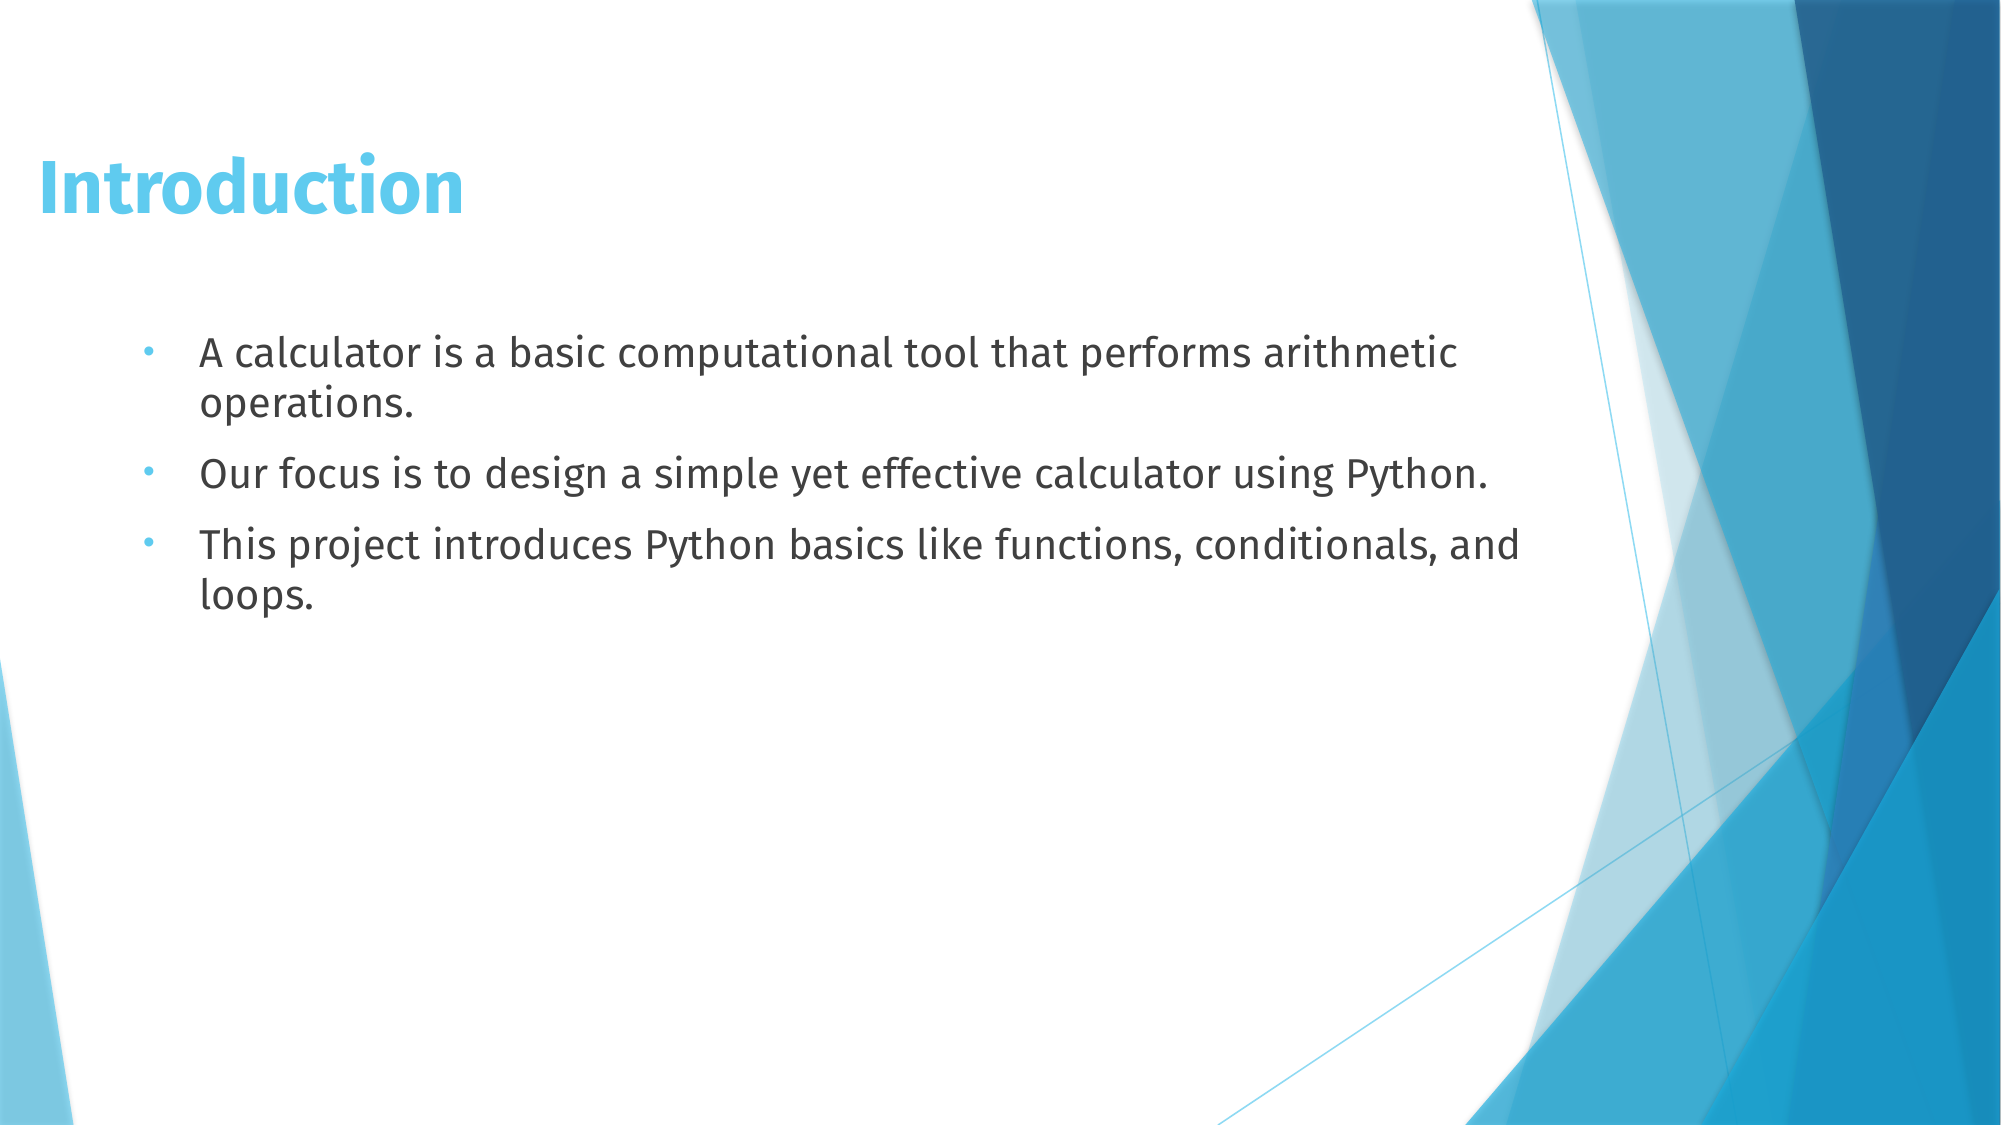

# Introduction
A calculator is a basic computational tool that performs arithmetic operations.
Our focus is to design a simple yet effective calculator using Python.
This project introduces Python basics like functions, conditionals, and loops.